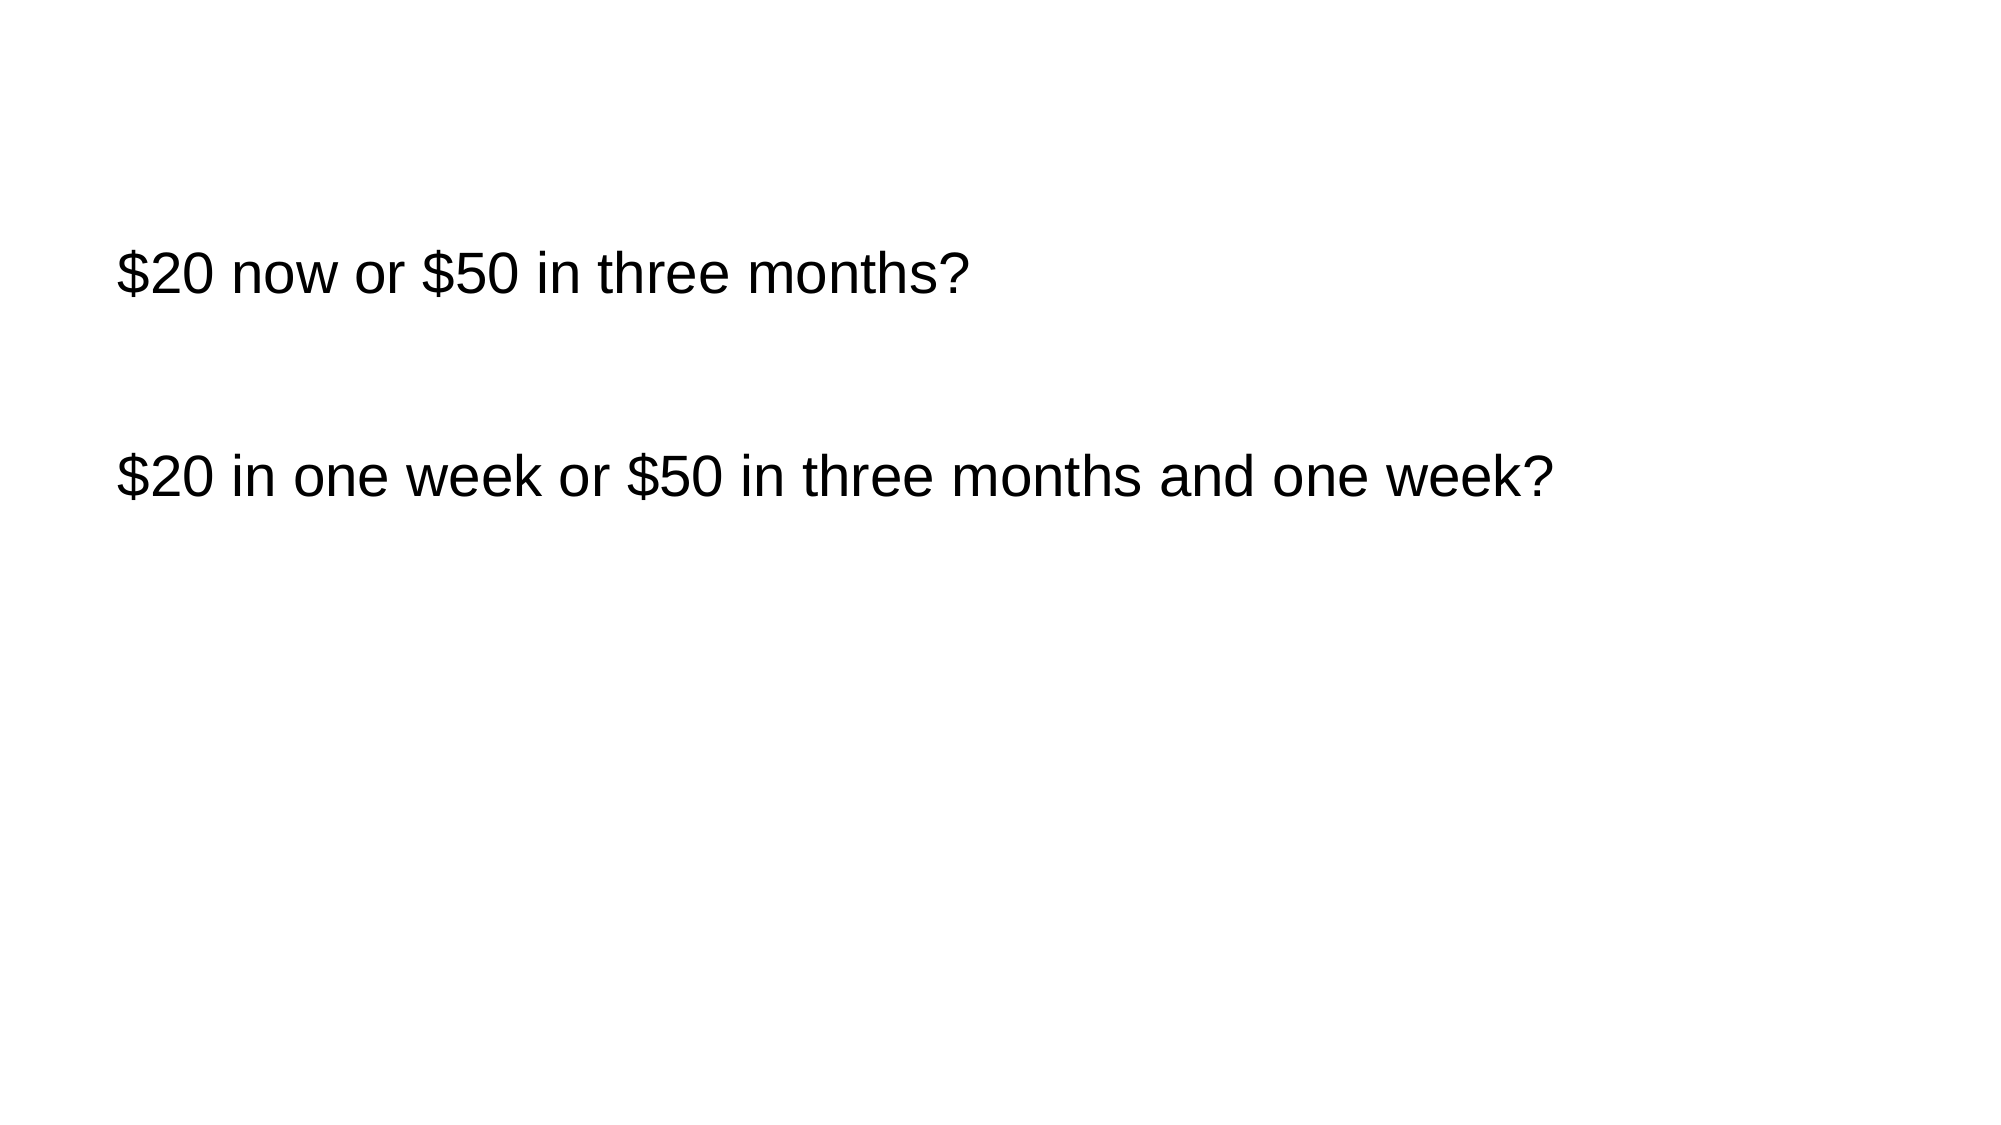

$20 now or $50 in three months?

$20 in one week or $50 in three months and one week?

7 / 1